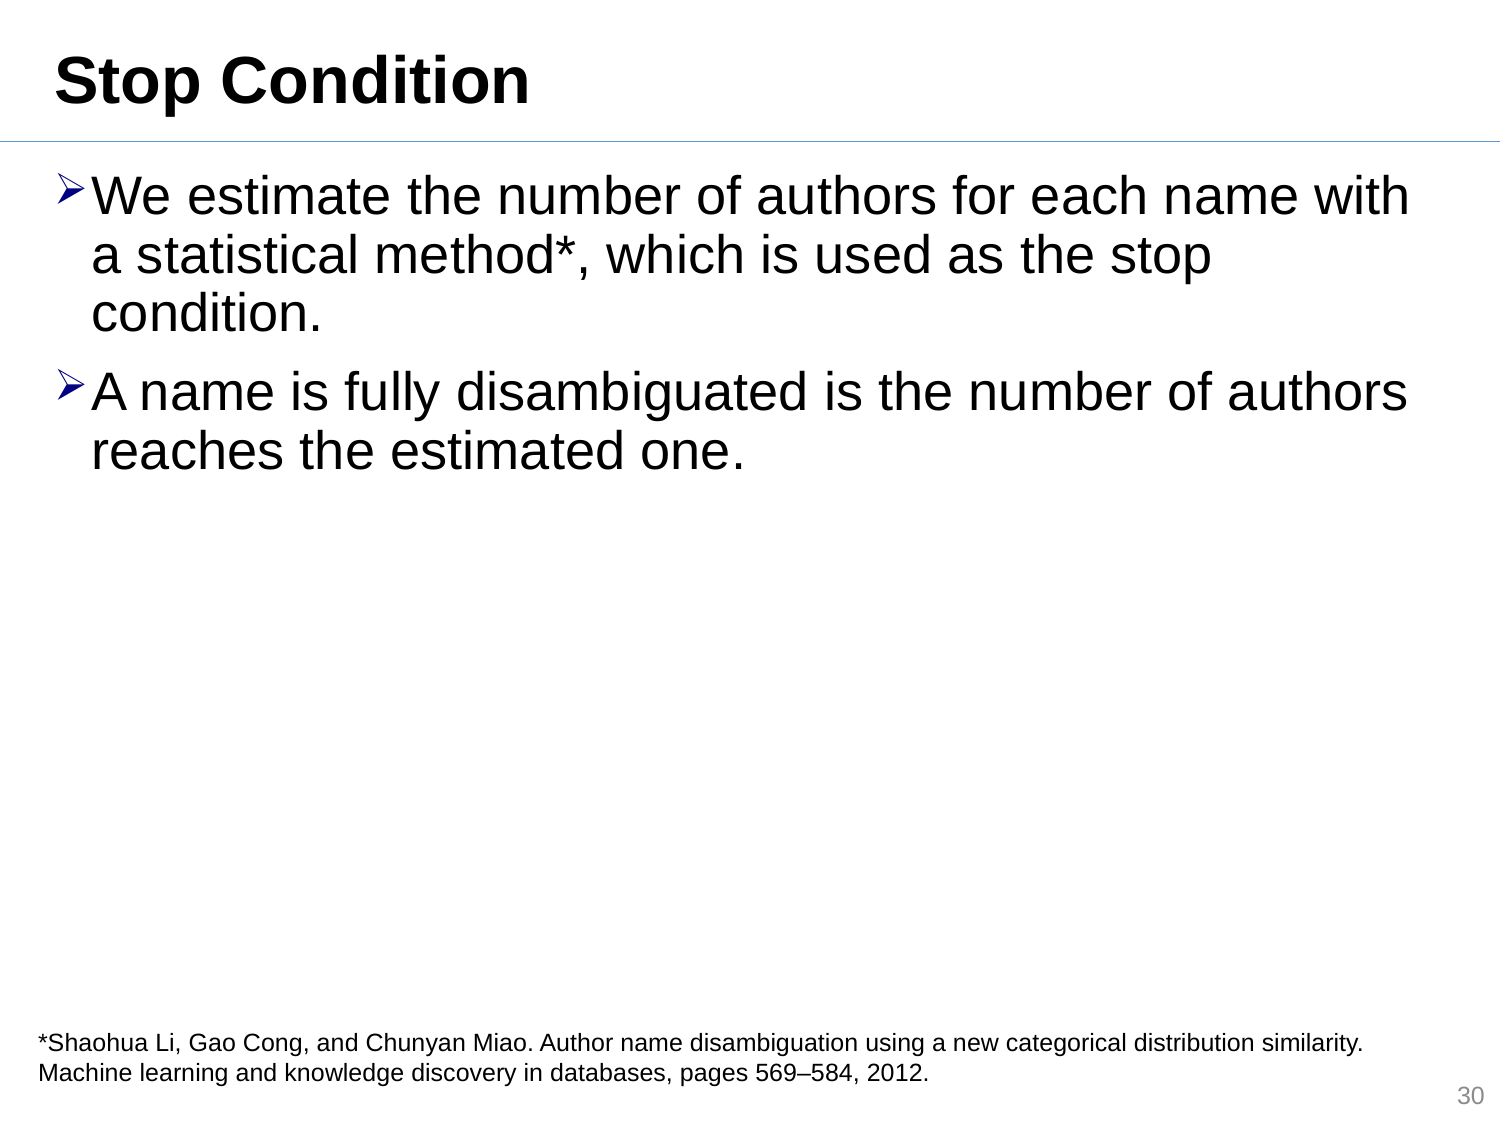

# Stop Condition
We estimate the number of authors for each name with a statistical method*, which is used as the stop condition.
A name is fully disambiguated is the number of authors reaches the estimated one.

*Shaohua Li, Gao Cong, and Chunyan Miao. Author name disambiguation using a new categorical distribution similarity. Machine learning and knowledge discovery in databases, pages 569–584, 2012.
30